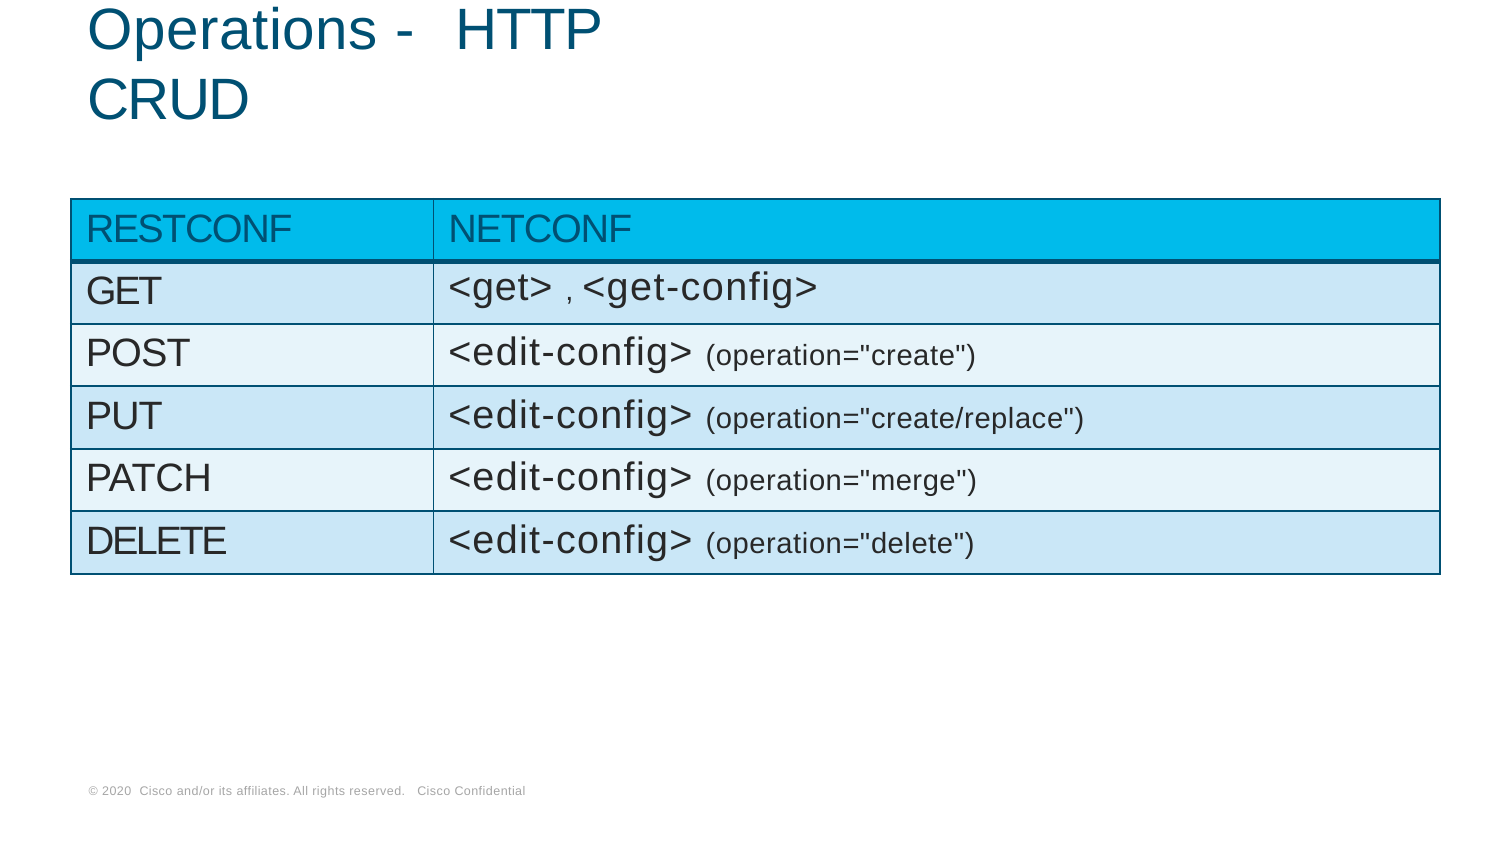

# Operations - HTTP CRUD
| RESTCONF | NETCONF |
| --- | --- |
| GET | <get> , <get-config> |
| POST | <edit-config> (operation="create") |
| PUT | <edit-config> (operation="create/replace") |
| PATCH | <edit-config> (operation="merge") |
| DELETE | <edit-config> (operation="delete") |